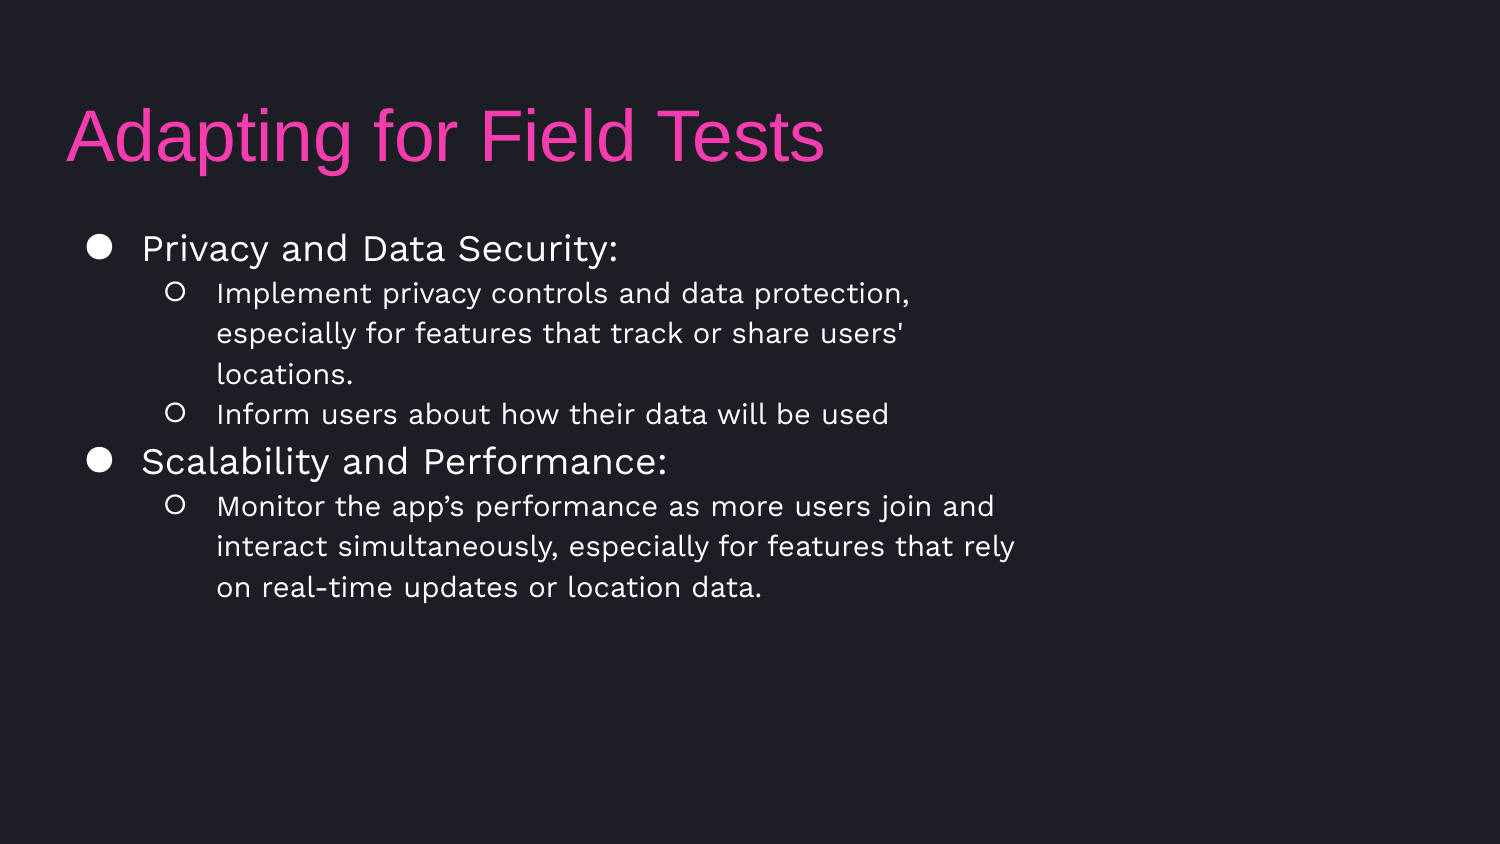

# Adapting for Field Tests
Privacy and Data Security:
Implement privacy controls and data protection, especially for features that track or share users' locations.
Inform users about how their data will be used
Scalability and Performance:
Monitor the app’s performance as more users join and interact simultaneously, especially for features that rely on real-time updates or location data.